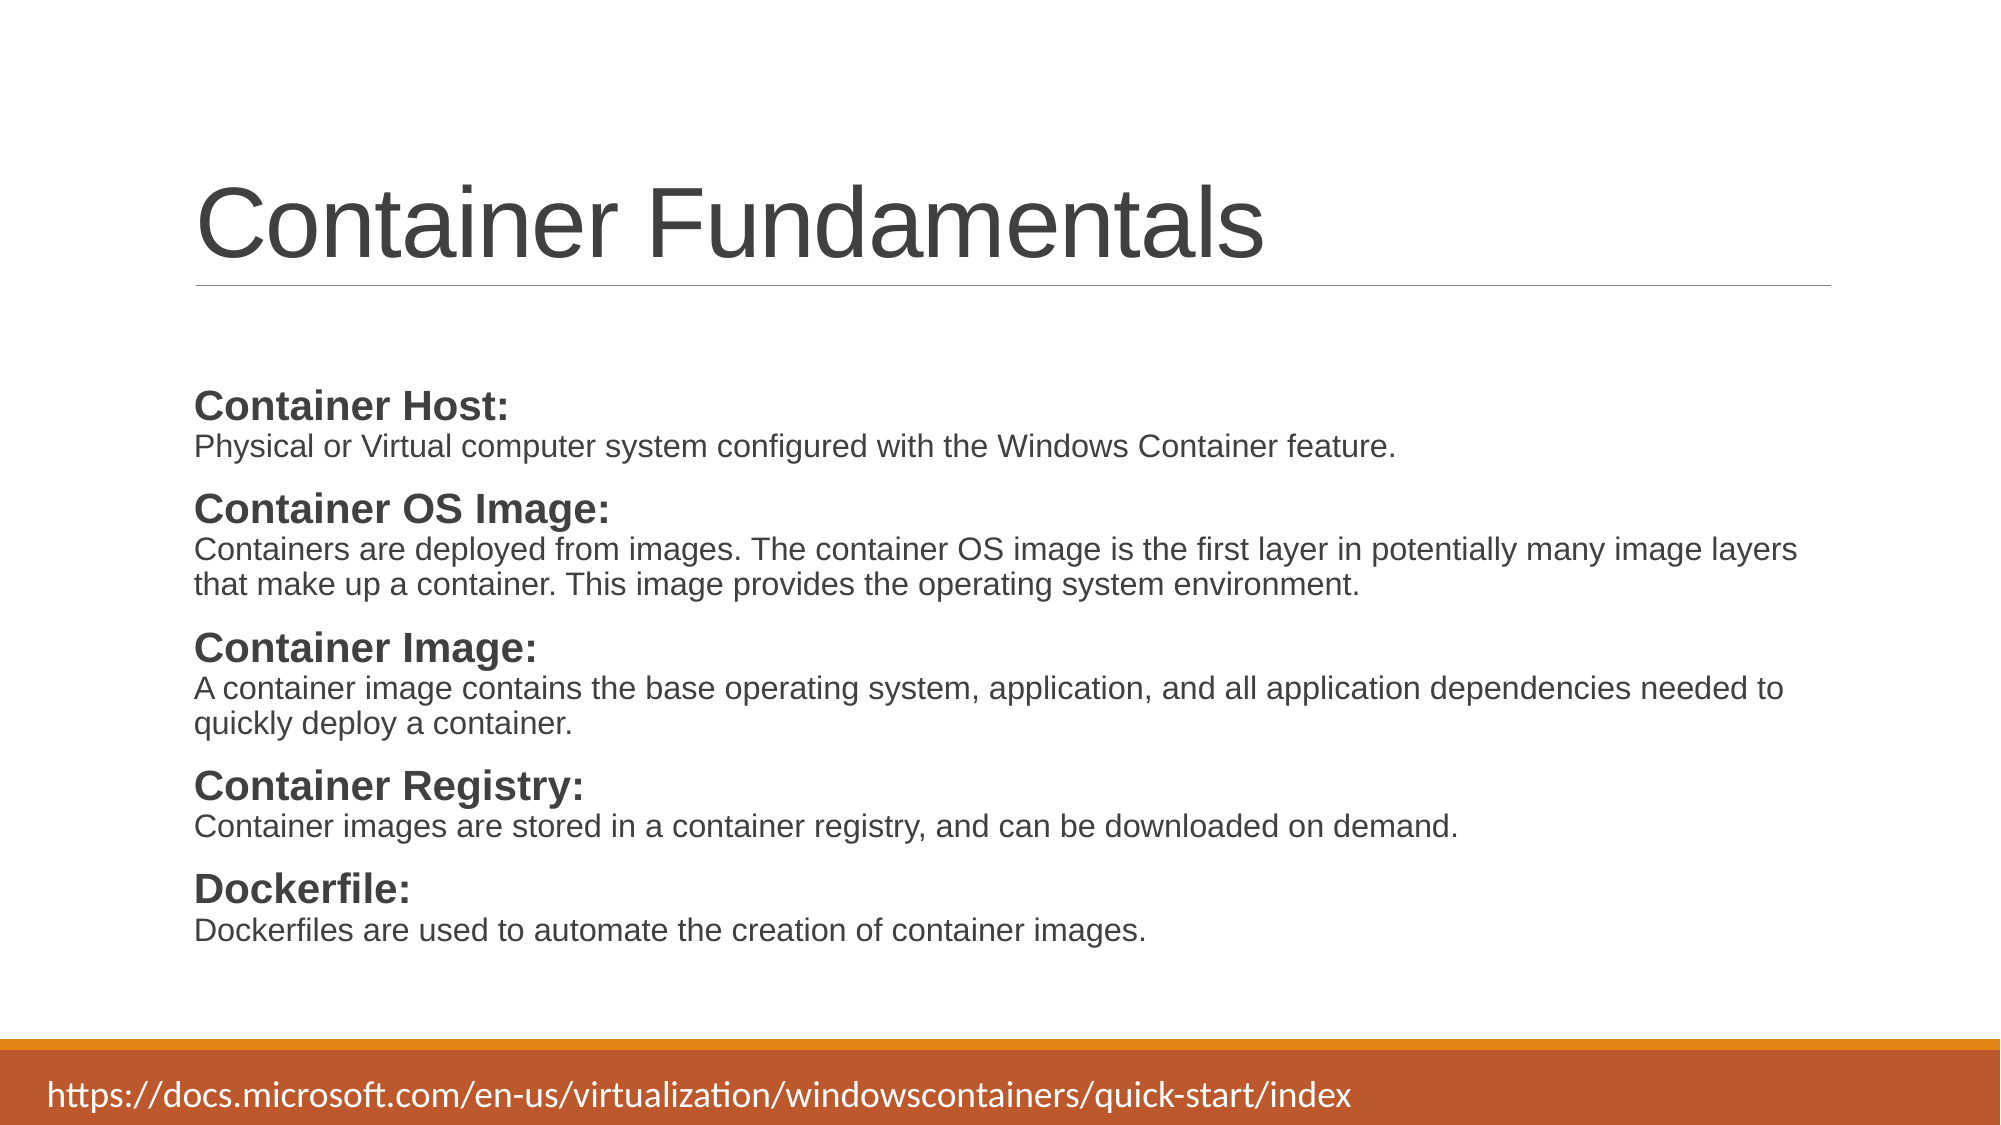

# Container Fundamentals

Container Host:
Physical or Virtual computer system configured with the Windows Container feature.
Container OS Image: 
Containers are deployed from images. The container OS image is the first layer in potentially many image layers that make up a container. This image provides the operating system environment.
Container Image: 
A container image contains the base operating system, application, and all application dependencies needed to quickly deploy a container.
Container Registry: 
Container images are stored in a container registry, and can be downloaded on demand.
Dockerfile: 
Dockerfiles are used to automate the creation of container images.
https://docs.microsoft.com/en-us/virtualization/windowscontainers/quick-start/index